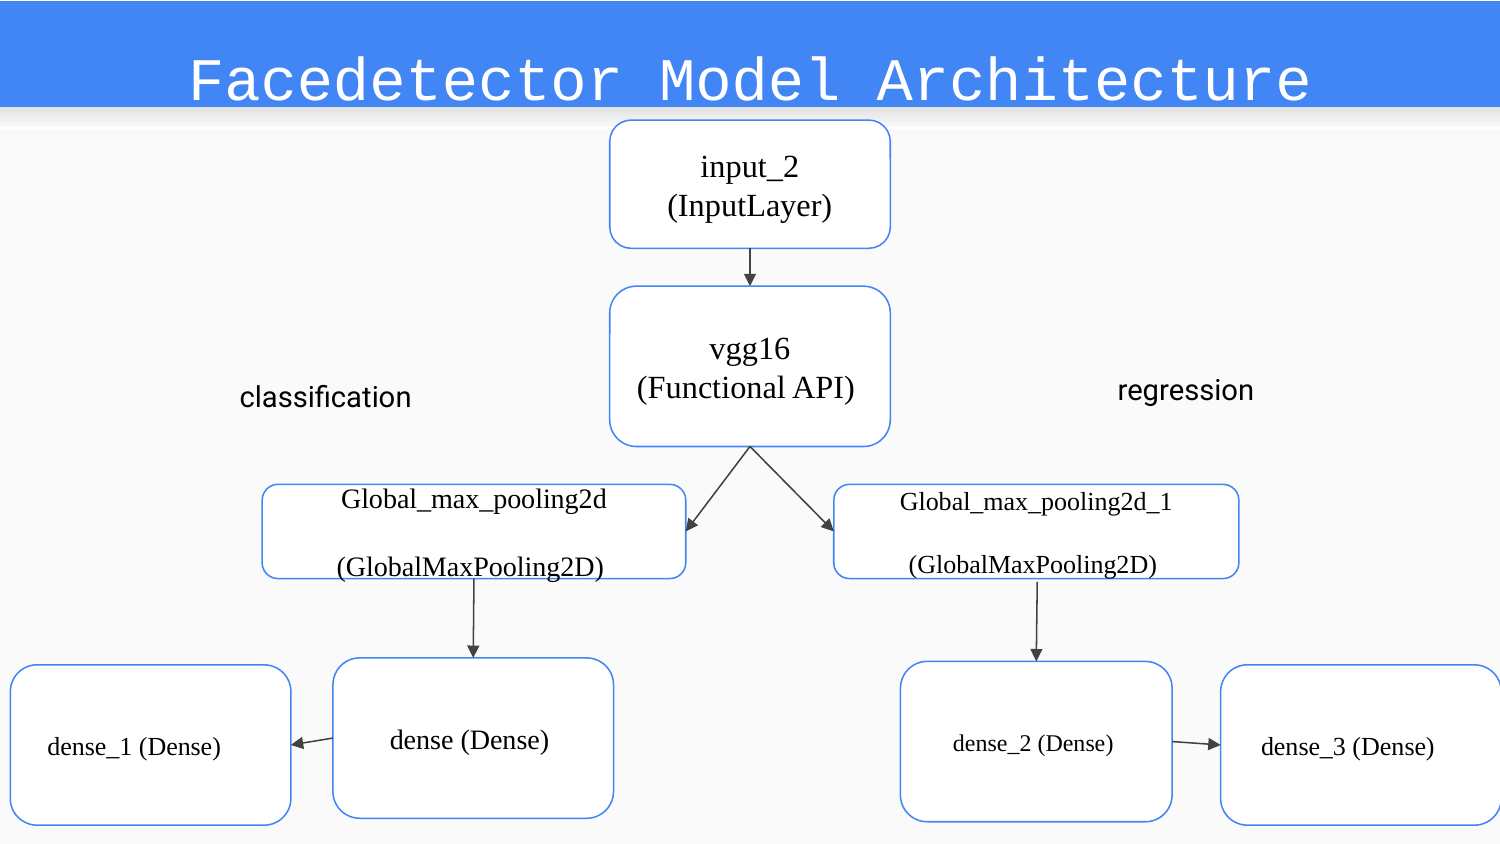

# Facedetector Model Architecture

input_2 (InputLayer)
vgg16 (Functional API)
regression
classification
Global_max_pooling2d

(GlobalMaxPooling2D)
Global_max_pooling2d_1

(GlobalMaxPooling2D)
dense (Dense)
dense_2 (Dense)
dense_1 (Dense)
dense_3 (Dense)